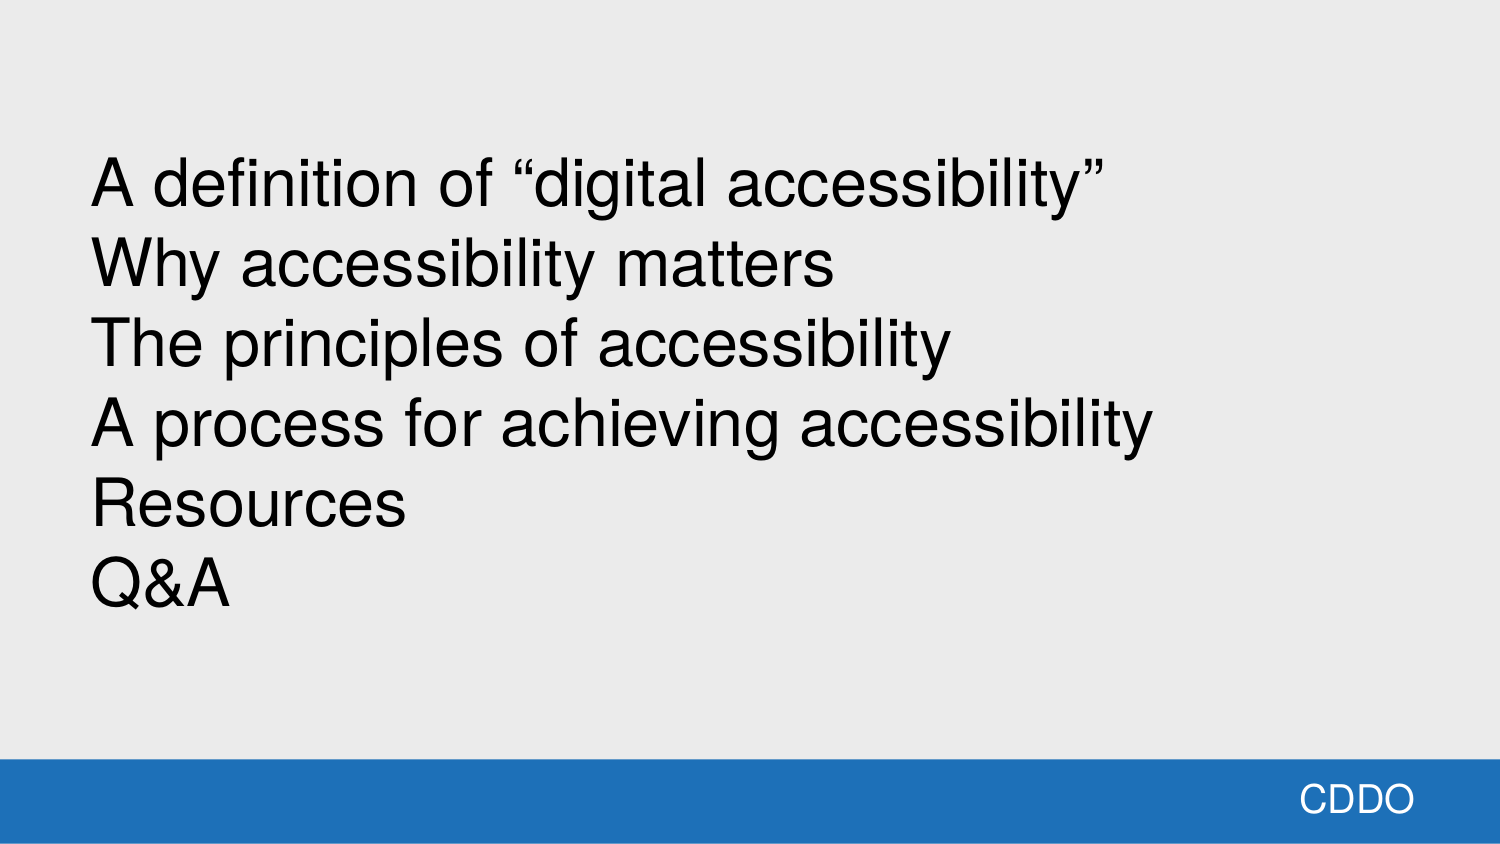

A definition of “digital accessibility”
Why accessibility matters
The principles of accessibility
A process for achieving accessibility
Resources
Q&A